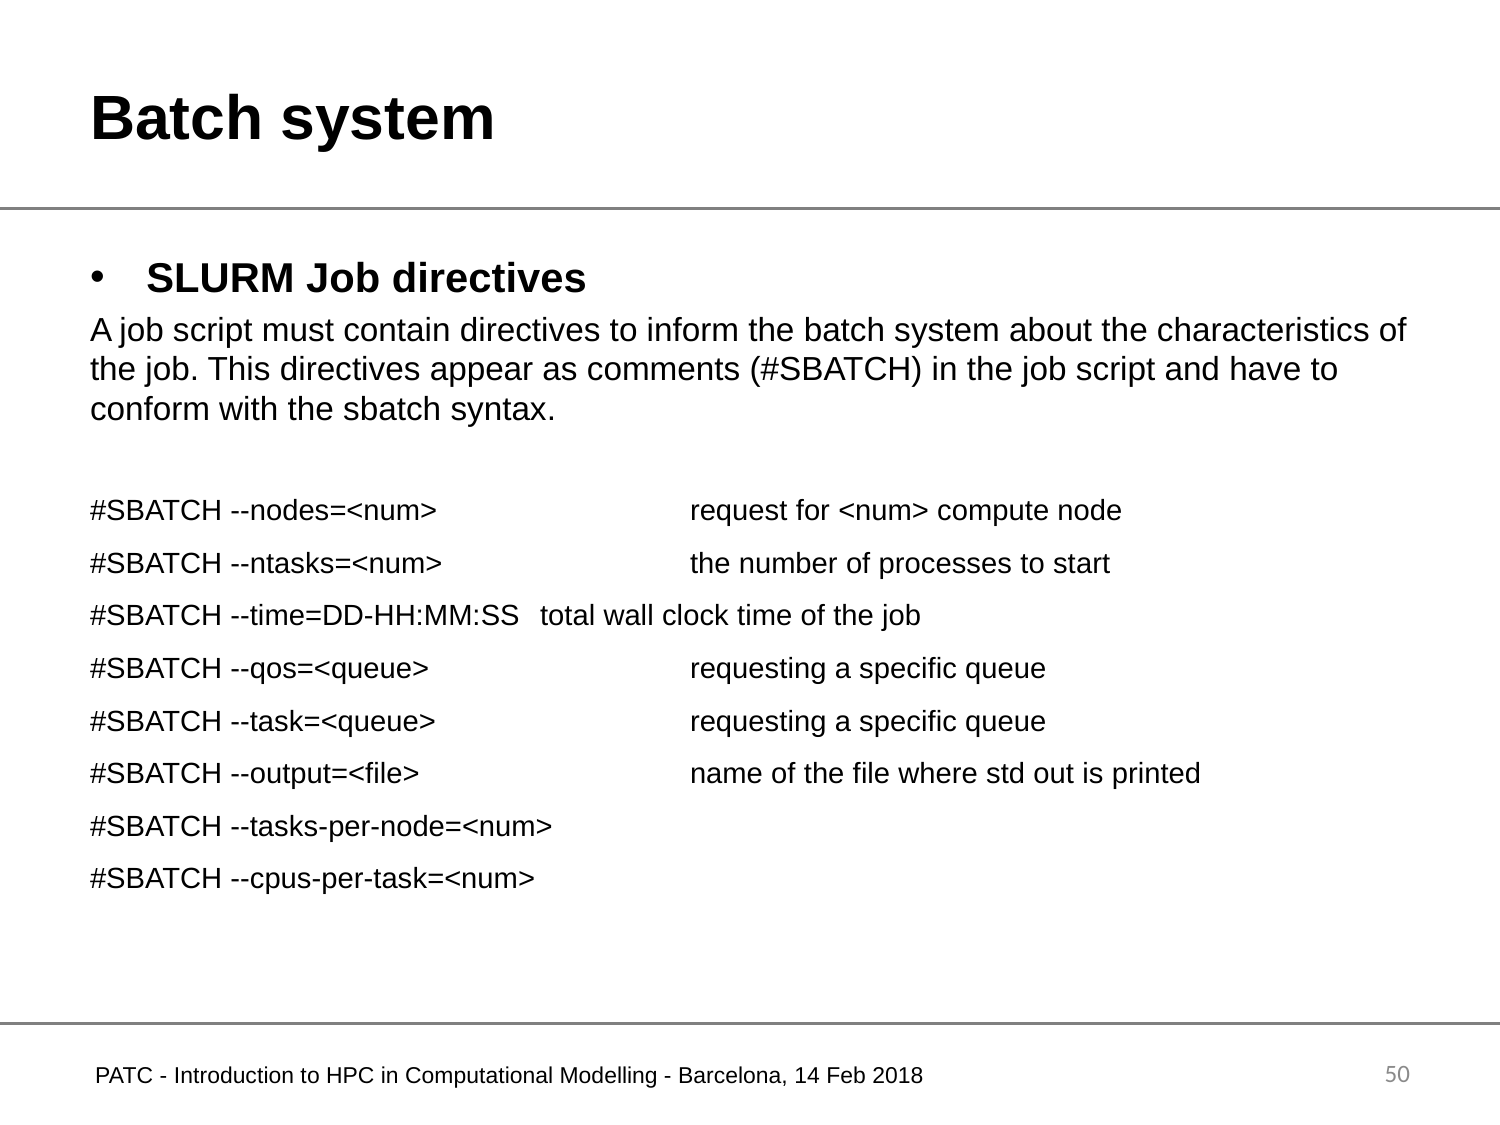

# Batch system
SLURM Job directives
A job script must contain directives to inform the batch system about the characteristics of the job. This directives appear as comments (#SBATCH) in the job script and have to conform with the sbatch syntax.

#SBATCH --nodes=<num>		request for <num> compute node
#SBATCH --ntasks=<num>		the number of processes to start
#SBATCH --time=DD-HH:MM:SS	total wall clock time of the job
#SBATCH --qos=<queue>		requesting a specific queue
#SBATCH --task=<queue>		requesting a specific queue
#SBATCH --output=<file>		name of the file where std out is printed
#SBATCH --tasks-per-node=<num>
#SBATCH --cpus-per-task=<num>

50